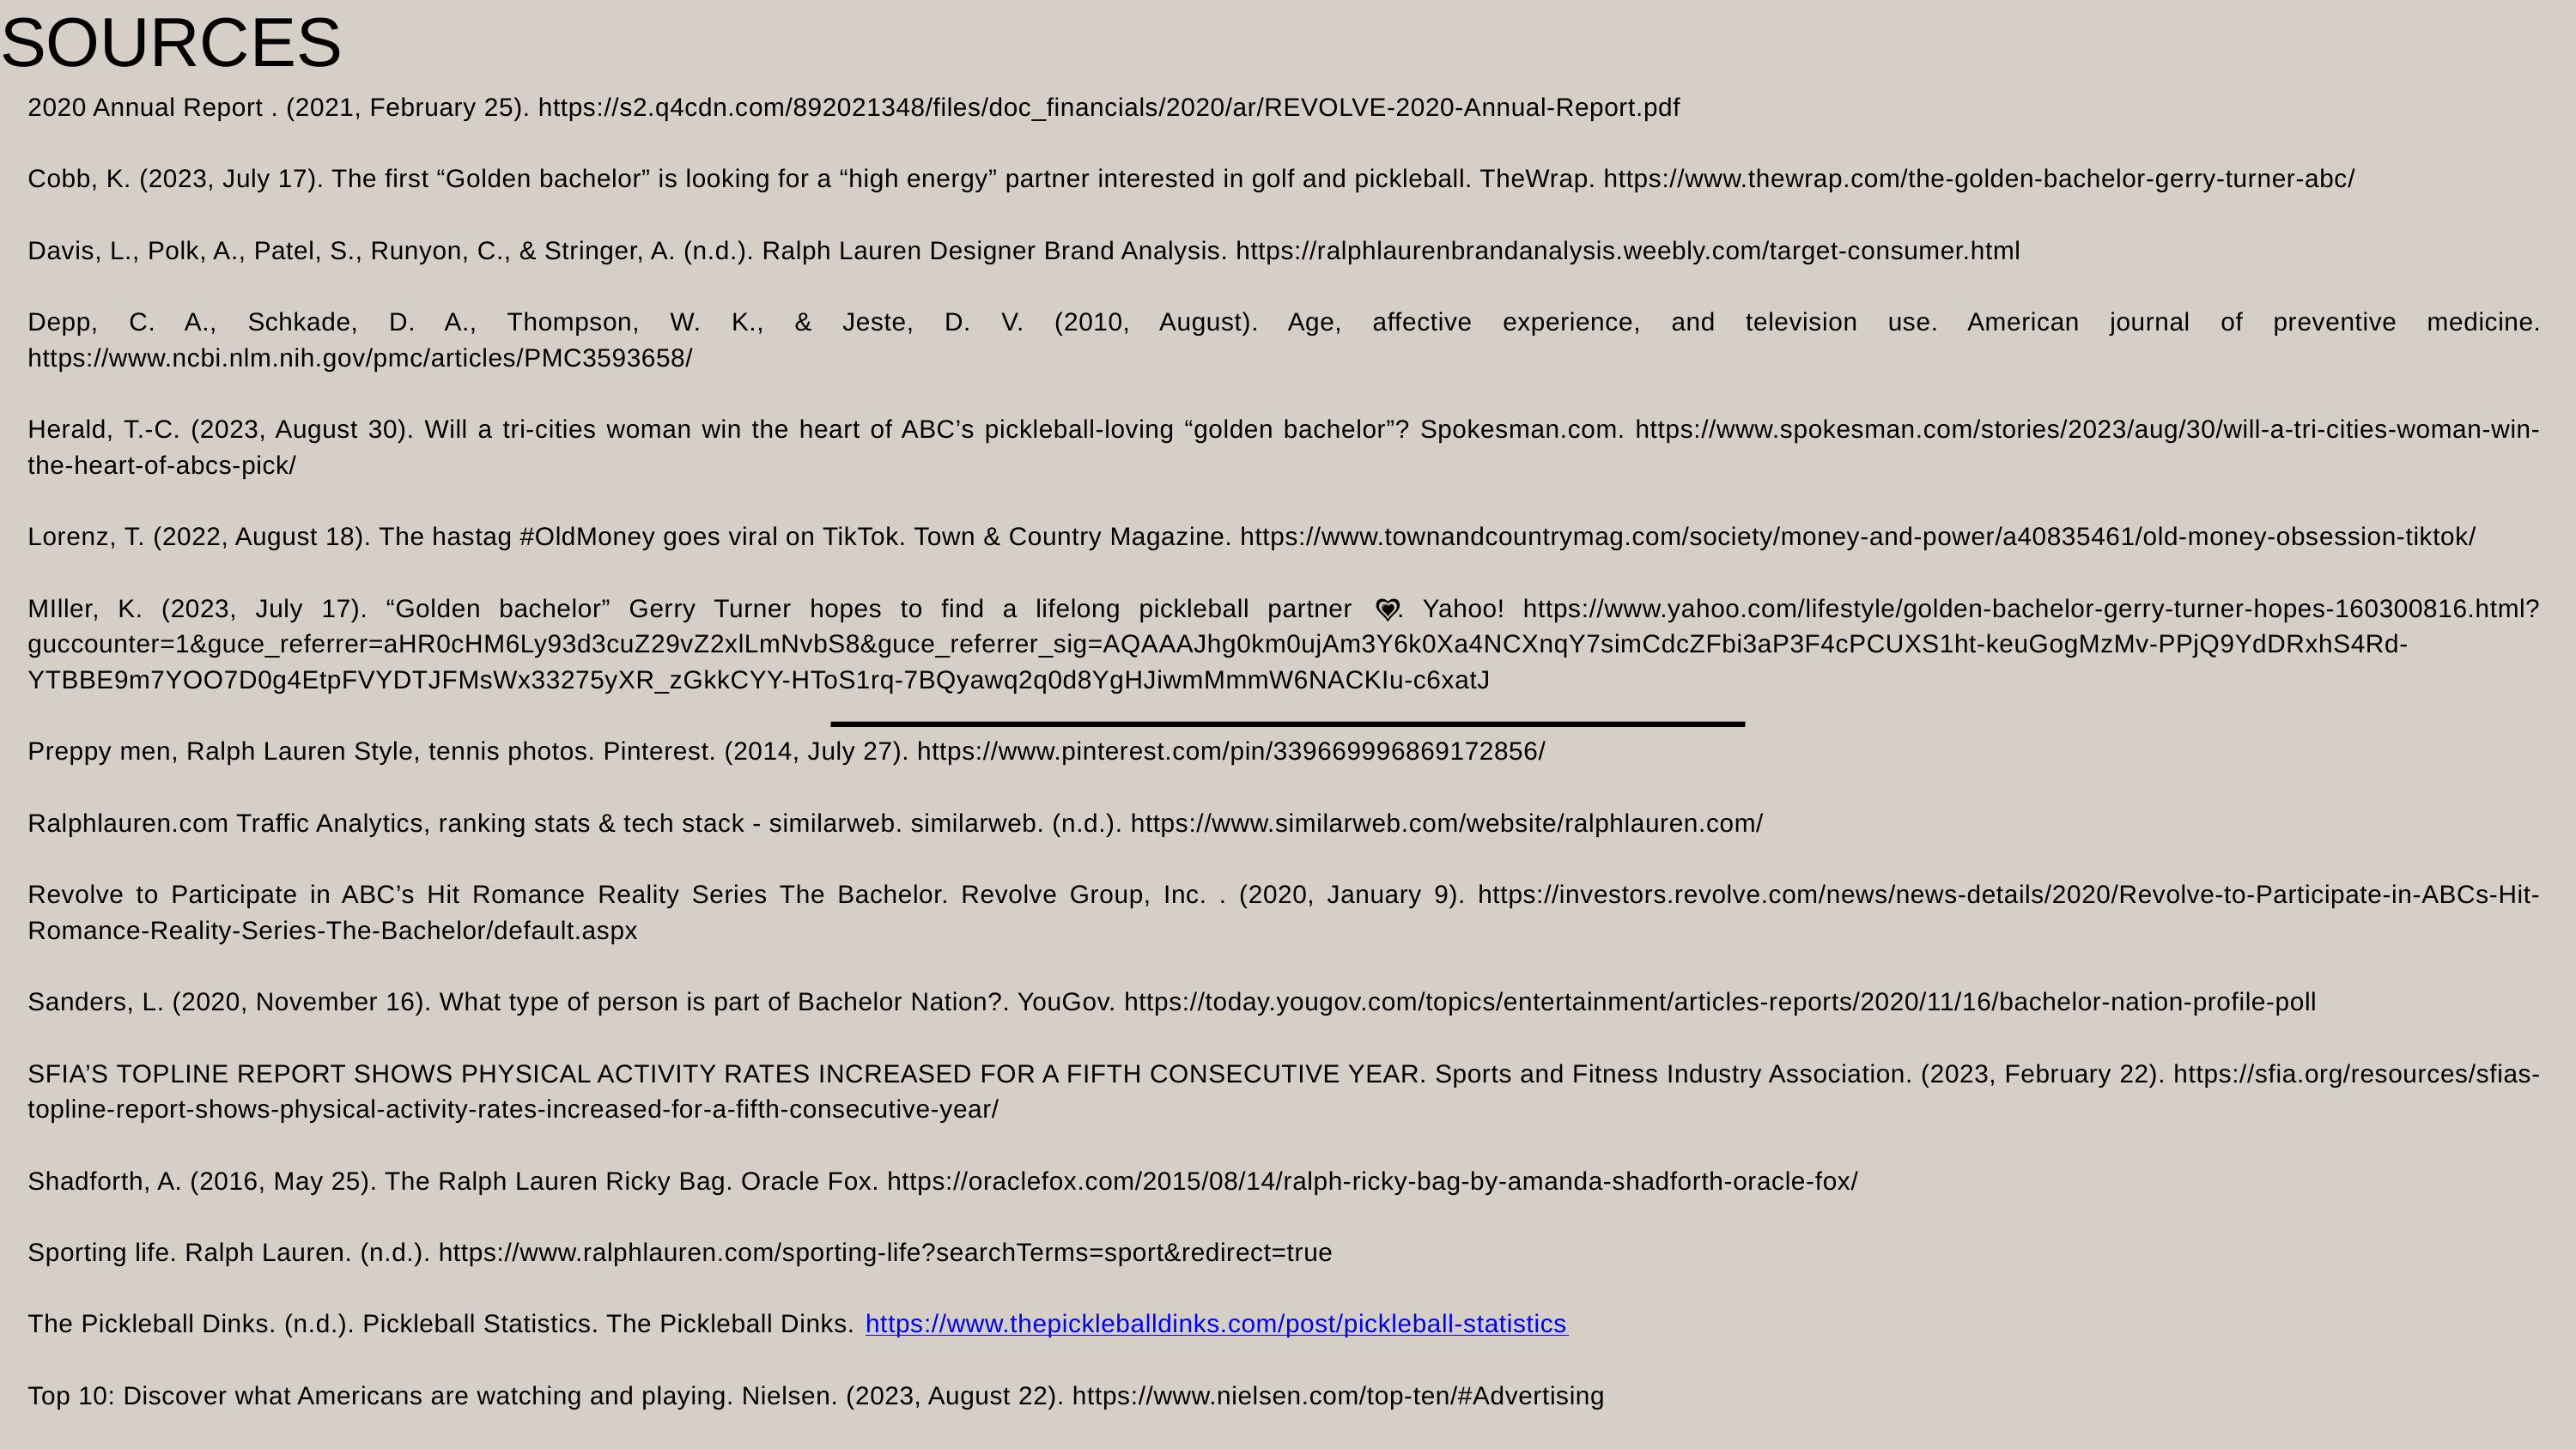

SOURCES
2020 Annual Report . (2021, February 25). https://s2.q4cdn.com/892021348/files/doc_financials/2020/ar/REVOLVE-2020-Annual-Report.pdf

Cobb, K. (2023, July 17). The first “Golden bachelor” is looking for a “high energy” partner interested in golf and pickleball. TheWrap. https://www.thewrap.com/the-golden-bachelor-gerry-turner-abc/

Davis, L., Polk, A., Patel, S., Runyon, C., & Stringer, A. (n.d.). Ralph Lauren Designer Brand Analysis. https://ralphlaurenbrandanalysis.weebly.com/target-consumer.html

Depp, C. A., Schkade, D. A., Thompson, W. K., & Jeste, D. V. (2010, August). Age, affective experience, and television use. American journal of preventive medicine. https://www.ncbi.nlm.nih.gov/pmc/articles/PMC3593658/

Herald, T.-C. (2023, August 30). Will a tri-cities woman win the heart of ABC’s pickleball-loving “golden bachelor”? Spokesman.com. https://www.spokesman.com/stories/2023/aug/30/will-a-tri-cities-woman-win-the-heart-of-abcs-pick/

Lorenz, T. (2022, August 18). The hastag #OldMoney goes viral on TikTok. Town & Country Magazine. https://www.townandcountrymag.com/society/money-and-power/a40835461/old-money-obsession-tiktok/

MIller, K. (2023, July 17). “Golden bachelor” Gerry Turner hopes to find a lifelong pickleball partner 💗. Yahoo! https://www.yahoo.com/lifestyle/golden-bachelor-gerry-turner-hopes-160300816.html?guccounter=1&guce_referrer=aHR0cHM6Ly93d3cuZ29vZ2xlLmNvbS8&guce_referrer_sig=AQAAAJhg0km0ujAm3Y6k0Xa4NCXnqY7simCdcZFbi3aP3F4cPCUXS1ht-keuGogMzMv-PPjQ9YdDRxhS4Rd-YTBBE9m7YOO7D0g4EtpFVYDTJFMsWx33275yXR_zGkkCYY-HToS1rq-7BQyawq2q0d8YgHJiwmMmmW6NACKIu-c6xatJ

Preppy men, Ralph Lauren Style, tennis photos. Pinterest. (2014, July 27). https://www.pinterest.com/pin/339669996869172856/

Ralphlauren.com Traffic Analytics, ranking stats & tech stack - similarweb. similarweb. (n.d.). https://www.similarweb.com/website/ralphlauren.com/

Revolve to Participate in ABC’s Hit Romance Reality Series The Bachelor. Revolve Group, Inc. . (2020, January 9). https://investors.revolve.com/news/news-details/2020/Revolve-to-Participate-in-ABCs-Hit-Romance-Reality-Series-The-Bachelor/default.aspx

Sanders, L. (2020, November 16). What type of person is part of Bachelor Nation?. YouGov. https://today.yougov.com/topics/entertainment/articles-reports/2020/11/16/bachelor-nation-profile-poll

SFIA’S TOPLINE REPORT SHOWS PHYSICAL ACTIVITY RATES INCREASED FOR A FIFTH CONSECUTIVE YEAR. Sports and Fitness Industry Association. (2023, February 22). https://sfia.org/resources/sfias-topline-report-shows-physical-activity-rates-increased-for-a-fifth-consecutive-year/

Shadforth, A. (2016, May 25). The Ralph Lauren Ricky Bag. Oracle Fox. https://oraclefox.com/2015/08/14/ralph-ricky-bag-by-amanda-shadforth-oracle-fox/

Sporting life. Ralph Lauren. (n.d.). https://www.ralphlauren.com/sporting-life?searchTerms=sport&redirect=true

The Pickleball Dinks. (n.d.). Pickleball Statistics. The Pickleball Dinks. https://www.thepickleballdinks.com/post/pickleball-statistics

Top 10: Discover what Americans are watching and playing. Nielsen. (2023, August 22). https://www.nielsen.com/top-ten/#Advertising

YouTube. (2023). Meet the Ladies of The Golden Bachelor - Series Premiere THURS SEPT 28 on ABC. YouTube. Retrieved September 17, 2023, from https://www.youtube.com/watch?v=dnm7oH-7beE&list=PPSV.